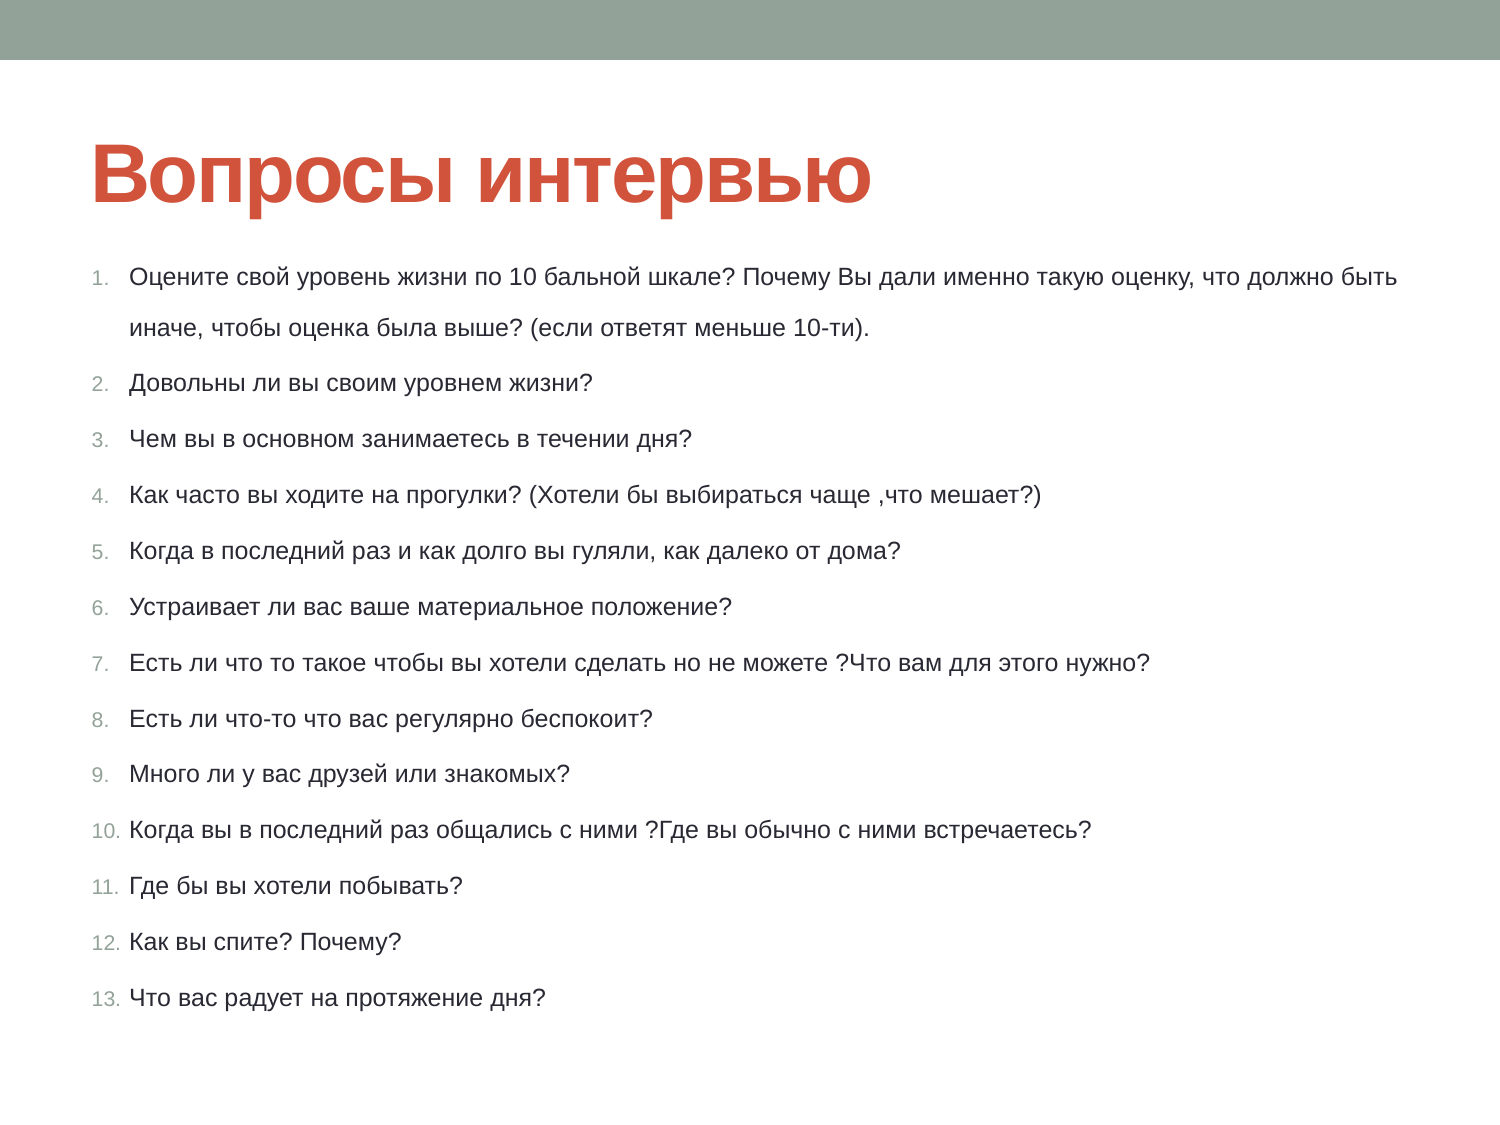

# Вопросы интервью
Оцените свой уровень жизни по 10 бальной шкале? Почему Вы дали именно такую оценку, что должно быть иначе, чтобы оценка была выше? (если ответят меньше 10-ти).
Довольны ли вы своим уровнем жизни?
Чем вы в основном занимаетесь в течении дня?
Как часто вы ходите на прогулки? (Хотели бы выбираться чаще ,что мешает?)
Когда в последний раз и как долго вы гуляли, как далеко от дома?
Устраивает ли вас ваше материальное положение?
Есть ли что то такое чтобы вы хотели сделать но не можете ?Что вам для этого нужно?
Есть ли что-то что вас регулярно беспокоит?
Много ли у вас друзей или знакомых?
Когда вы в последний раз общались с ними ?Где вы обычно с ними встречаетесь?
Где бы вы хотели побывать?
Как вы спите? Почему?
Что вас радует на протяжение дня?